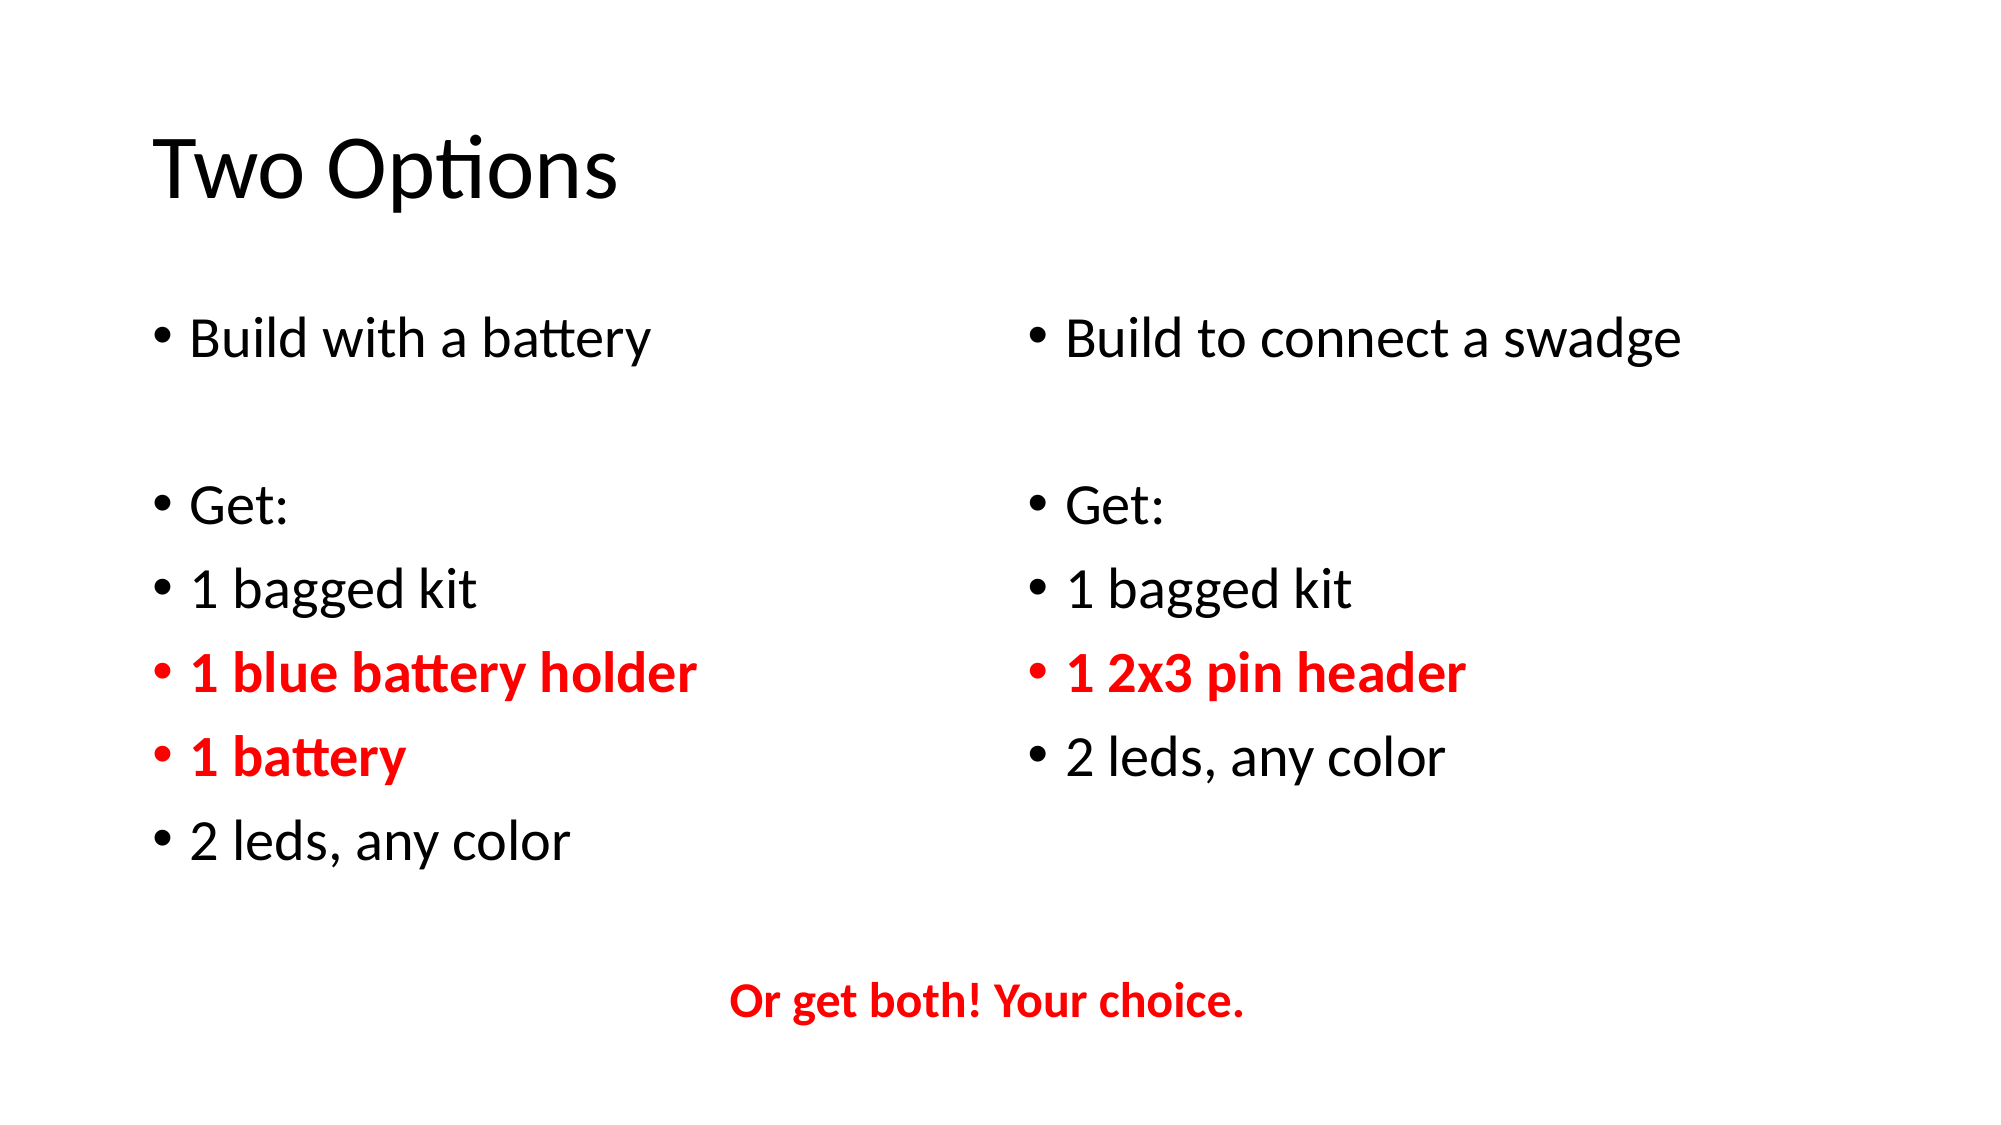

# Two Options
Build with a battery

Get:
1 bagged kit
1 blue battery holder
1 battery
2 leds, any color
Build to connect a swadge

Get:
1 bagged kit
1 2x3 pin header
2 leds, any color

Or get both! Your choice.